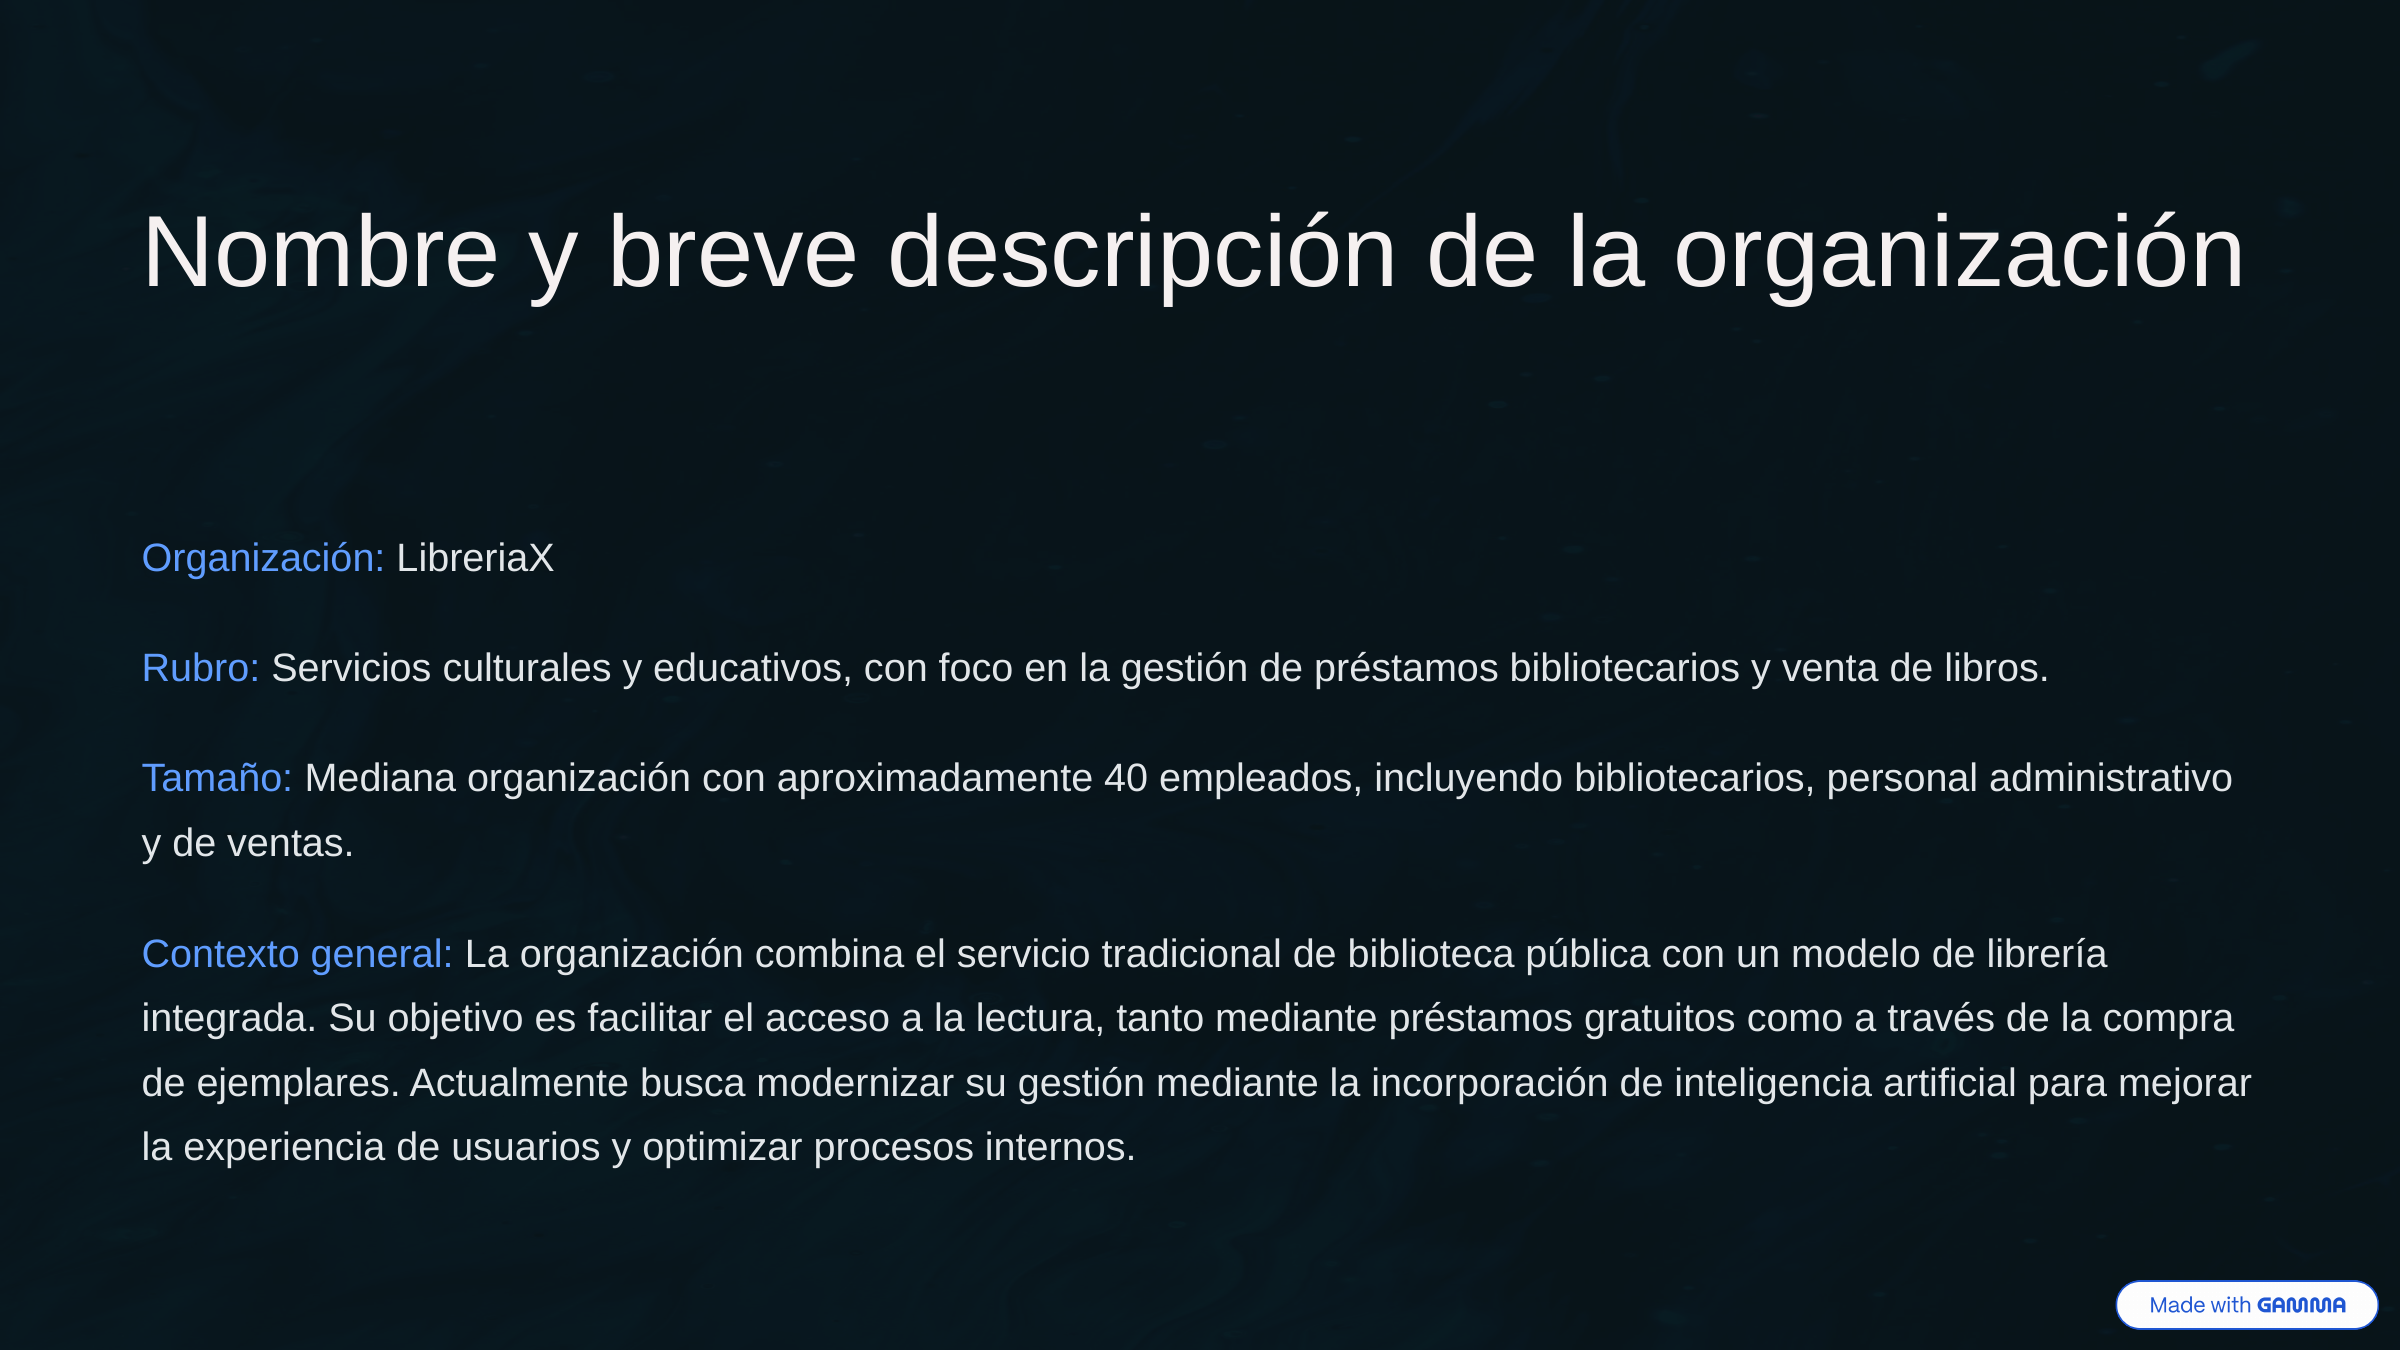

Nombre y breve descripción de la organización
Organización: LibreriaX
Rubro: Servicios culturales y educativos, con foco en la gestión de préstamos bibliotecarios y venta de libros.
Tamaño: Mediana organización con aproximadamente 40 empleados, incluyendo bibliotecarios, personal administrativo y de ventas.
Contexto general: La organización combina el servicio tradicional de biblioteca pública con un modelo de librería integrada. Su objetivo es facilitar el acceso a la lectura, tanto mediante préstamos gratuitos como a través de la compra de ejemplares. Actualmente busca modernizar su gestión mediante la incorporación de inteligencia artificial para mejorar la experiencia de usuarios y optimizar procesos internos.